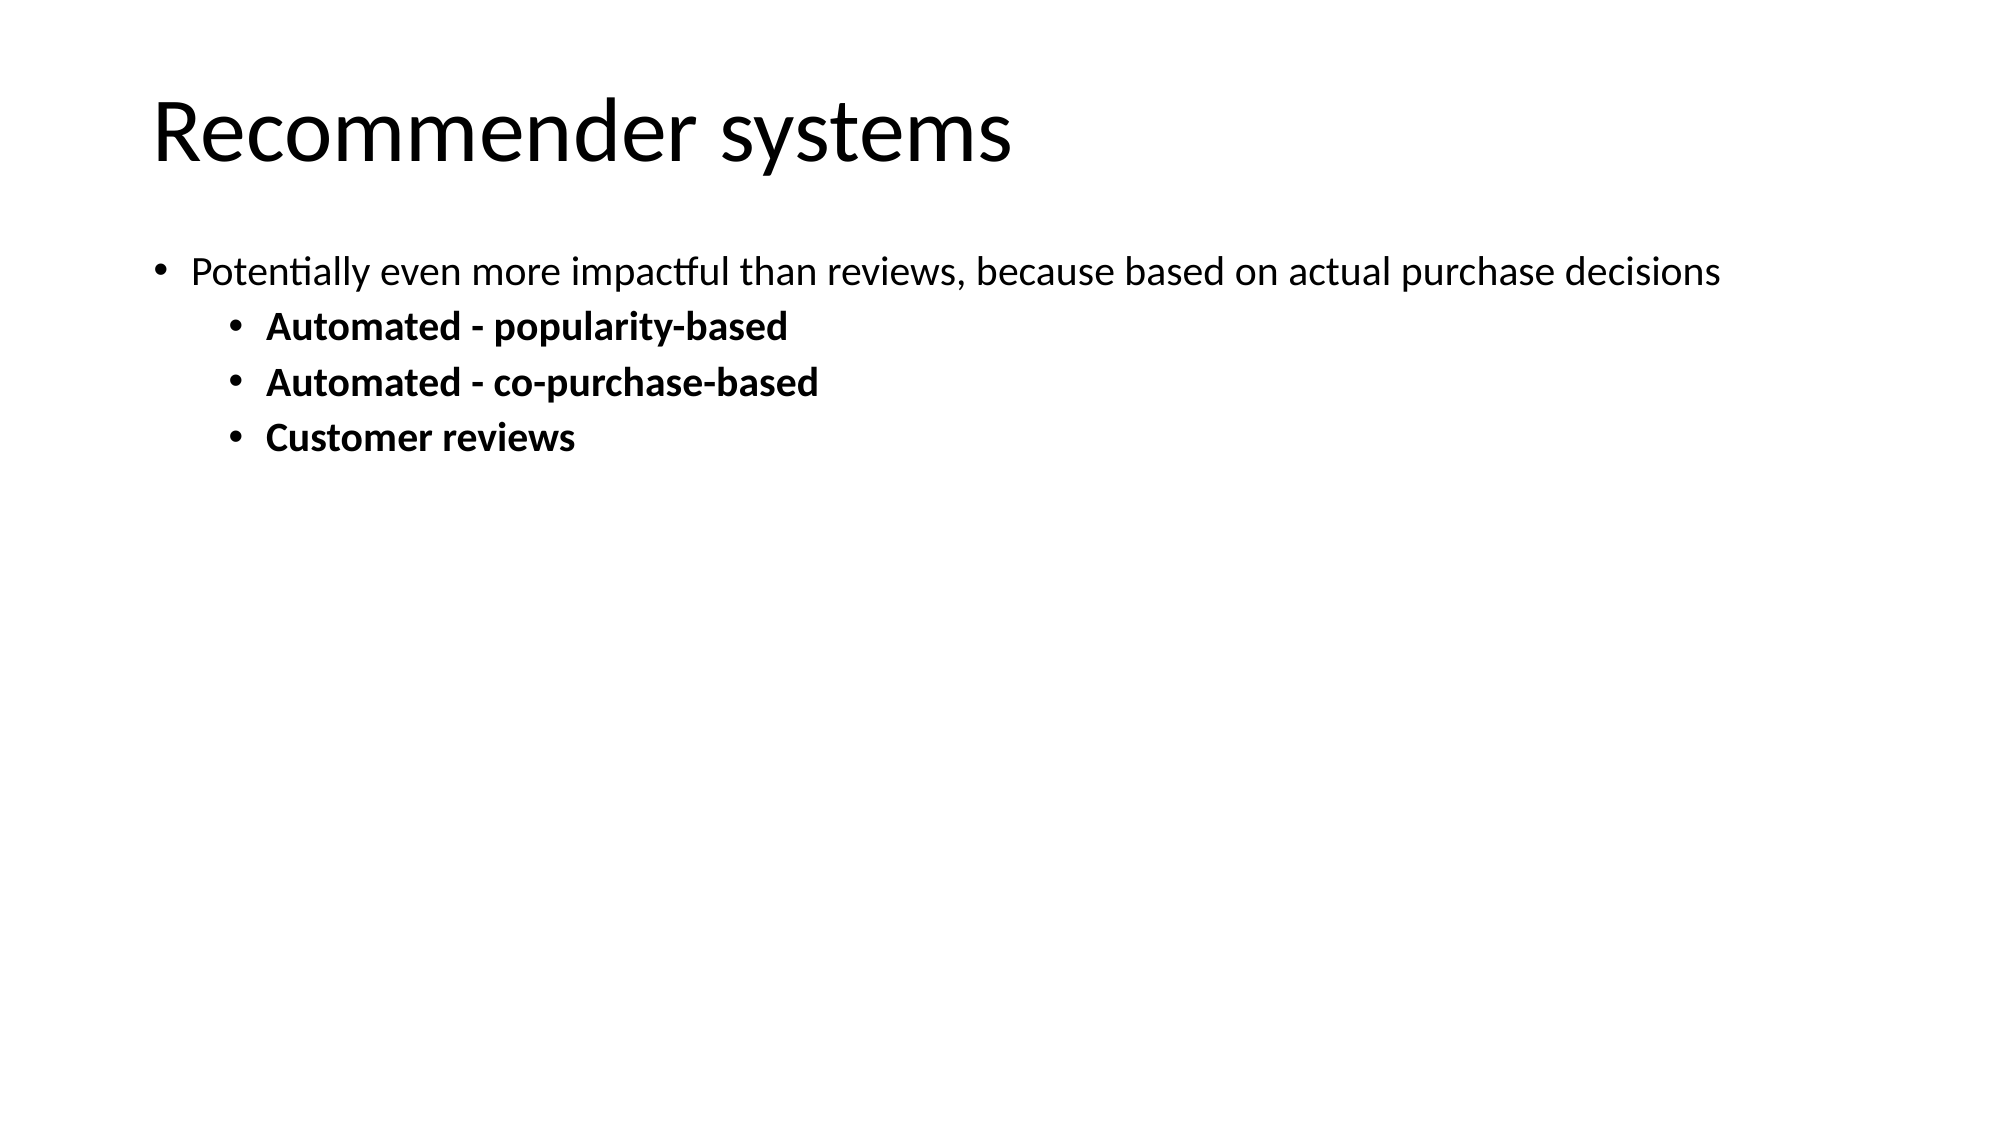

Recommender systems
Potentially even more impactful than reviews, because based on actual purchase decisions
Automated - popularity-based
Automated - co-purchase-based
Customer reviews